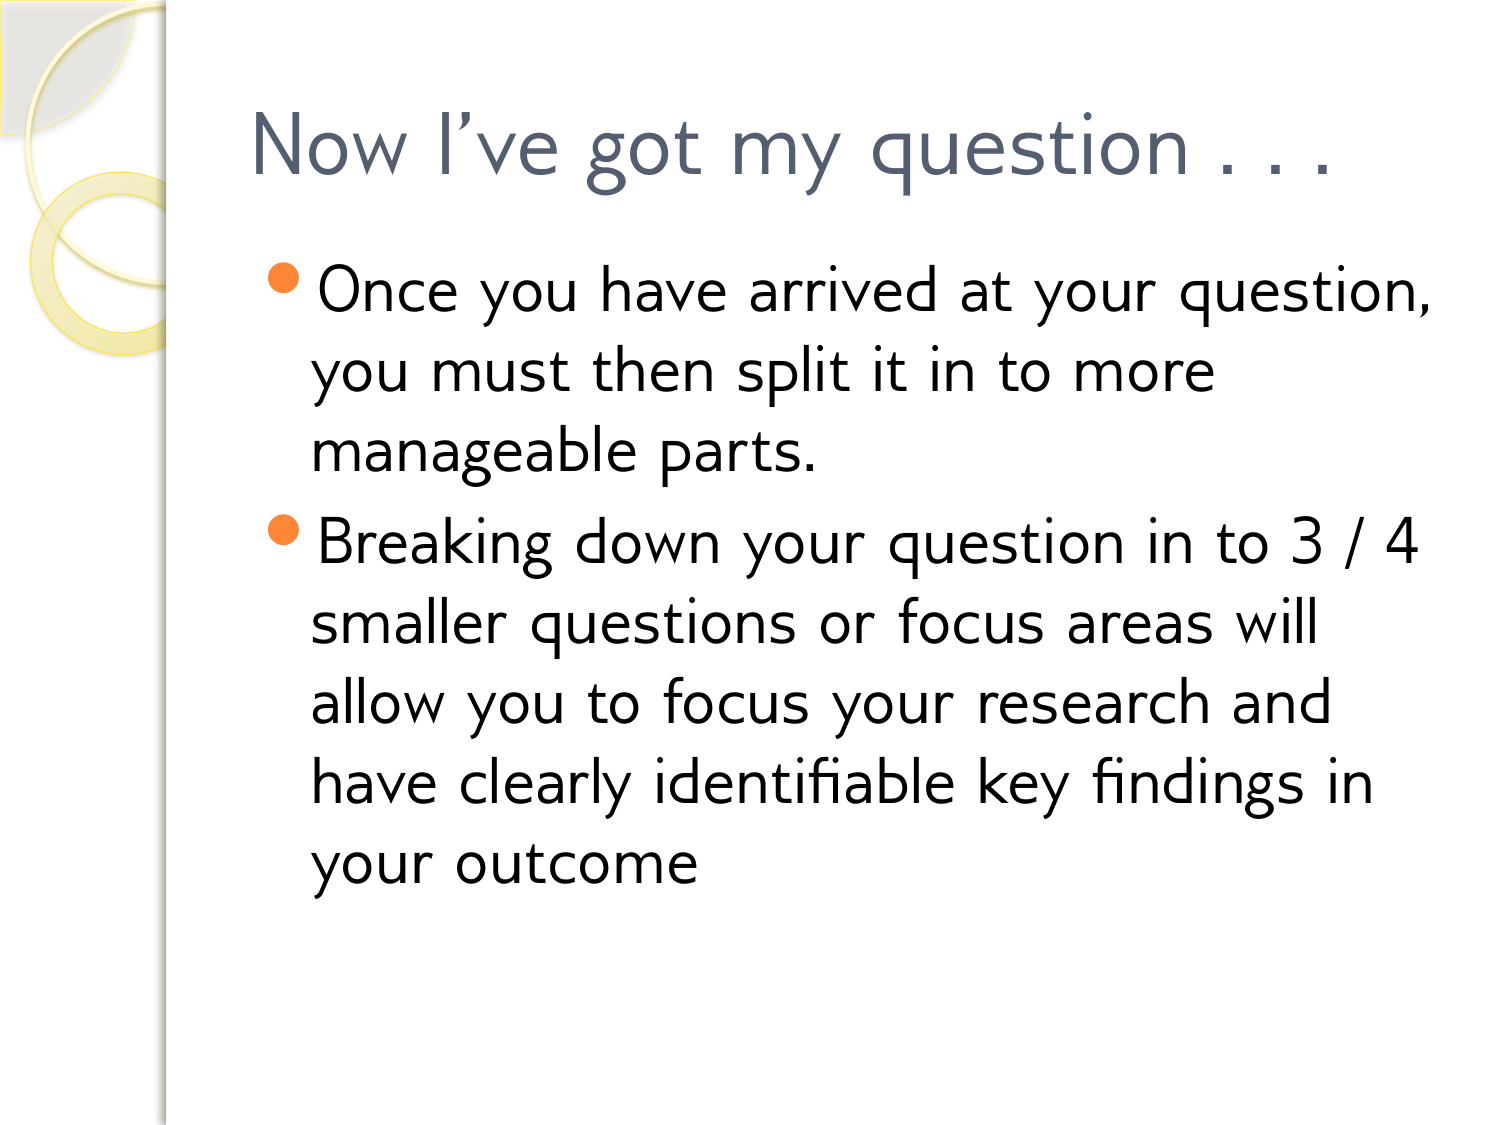

# Now I’ve got my question . . .
Once you have arrived at your question, you must then split it in to more manageable parts.
Breaking down your question in to 3 / 4 smaller questions or focus areas will allow you to focus your research and have clearly identifiable key findings in your outcome